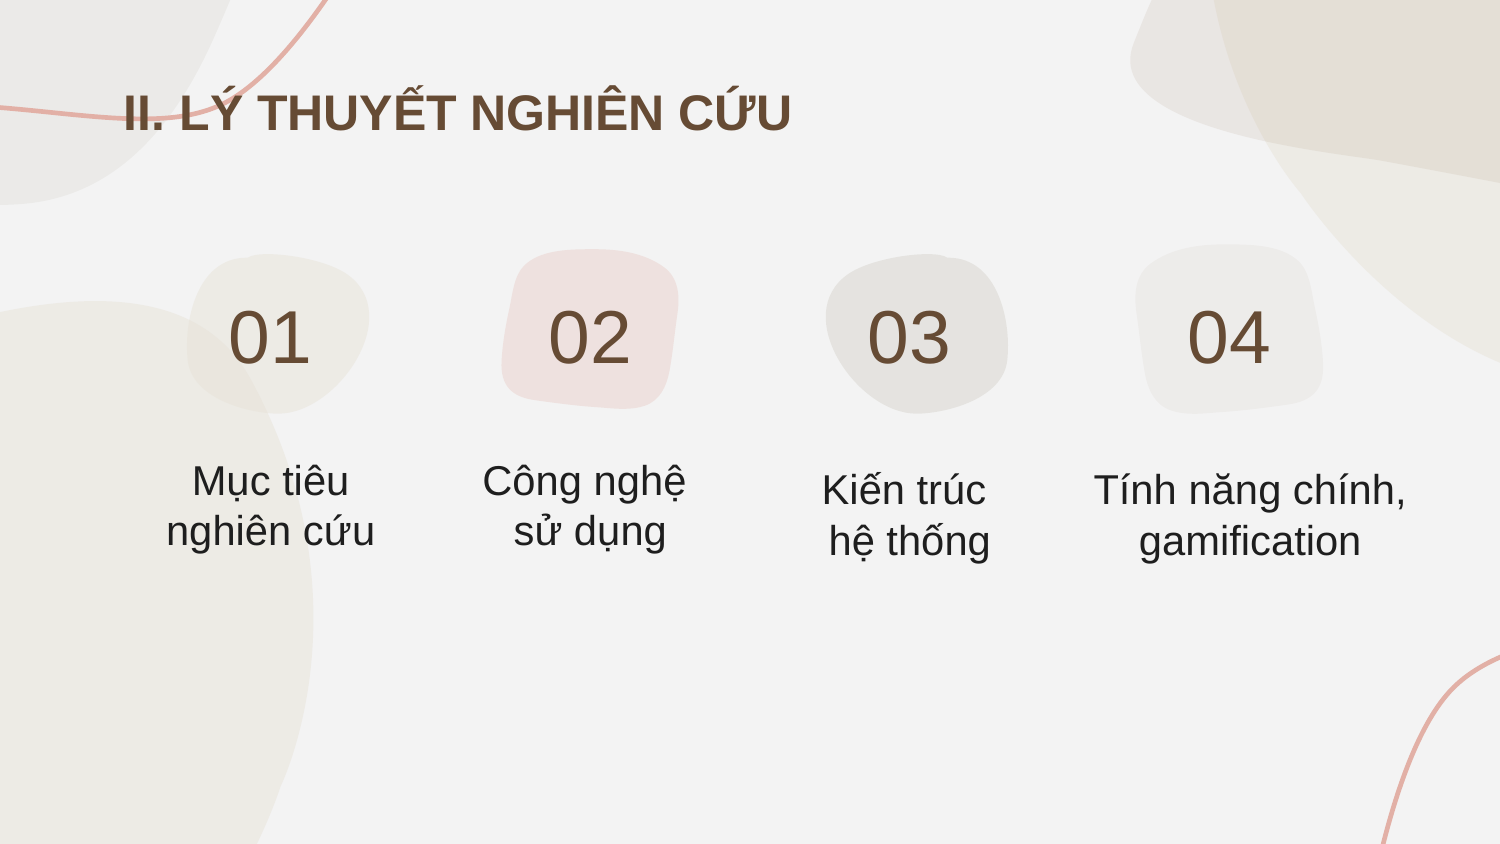

II. LÝ THUYẾT NGHIÊN CỨU
01
02
03
04
Công nghệ
sử dụng
Tính năng chính, gamification
# Mục tiêu nghiên cứu
Kiến trúc
hệ thống